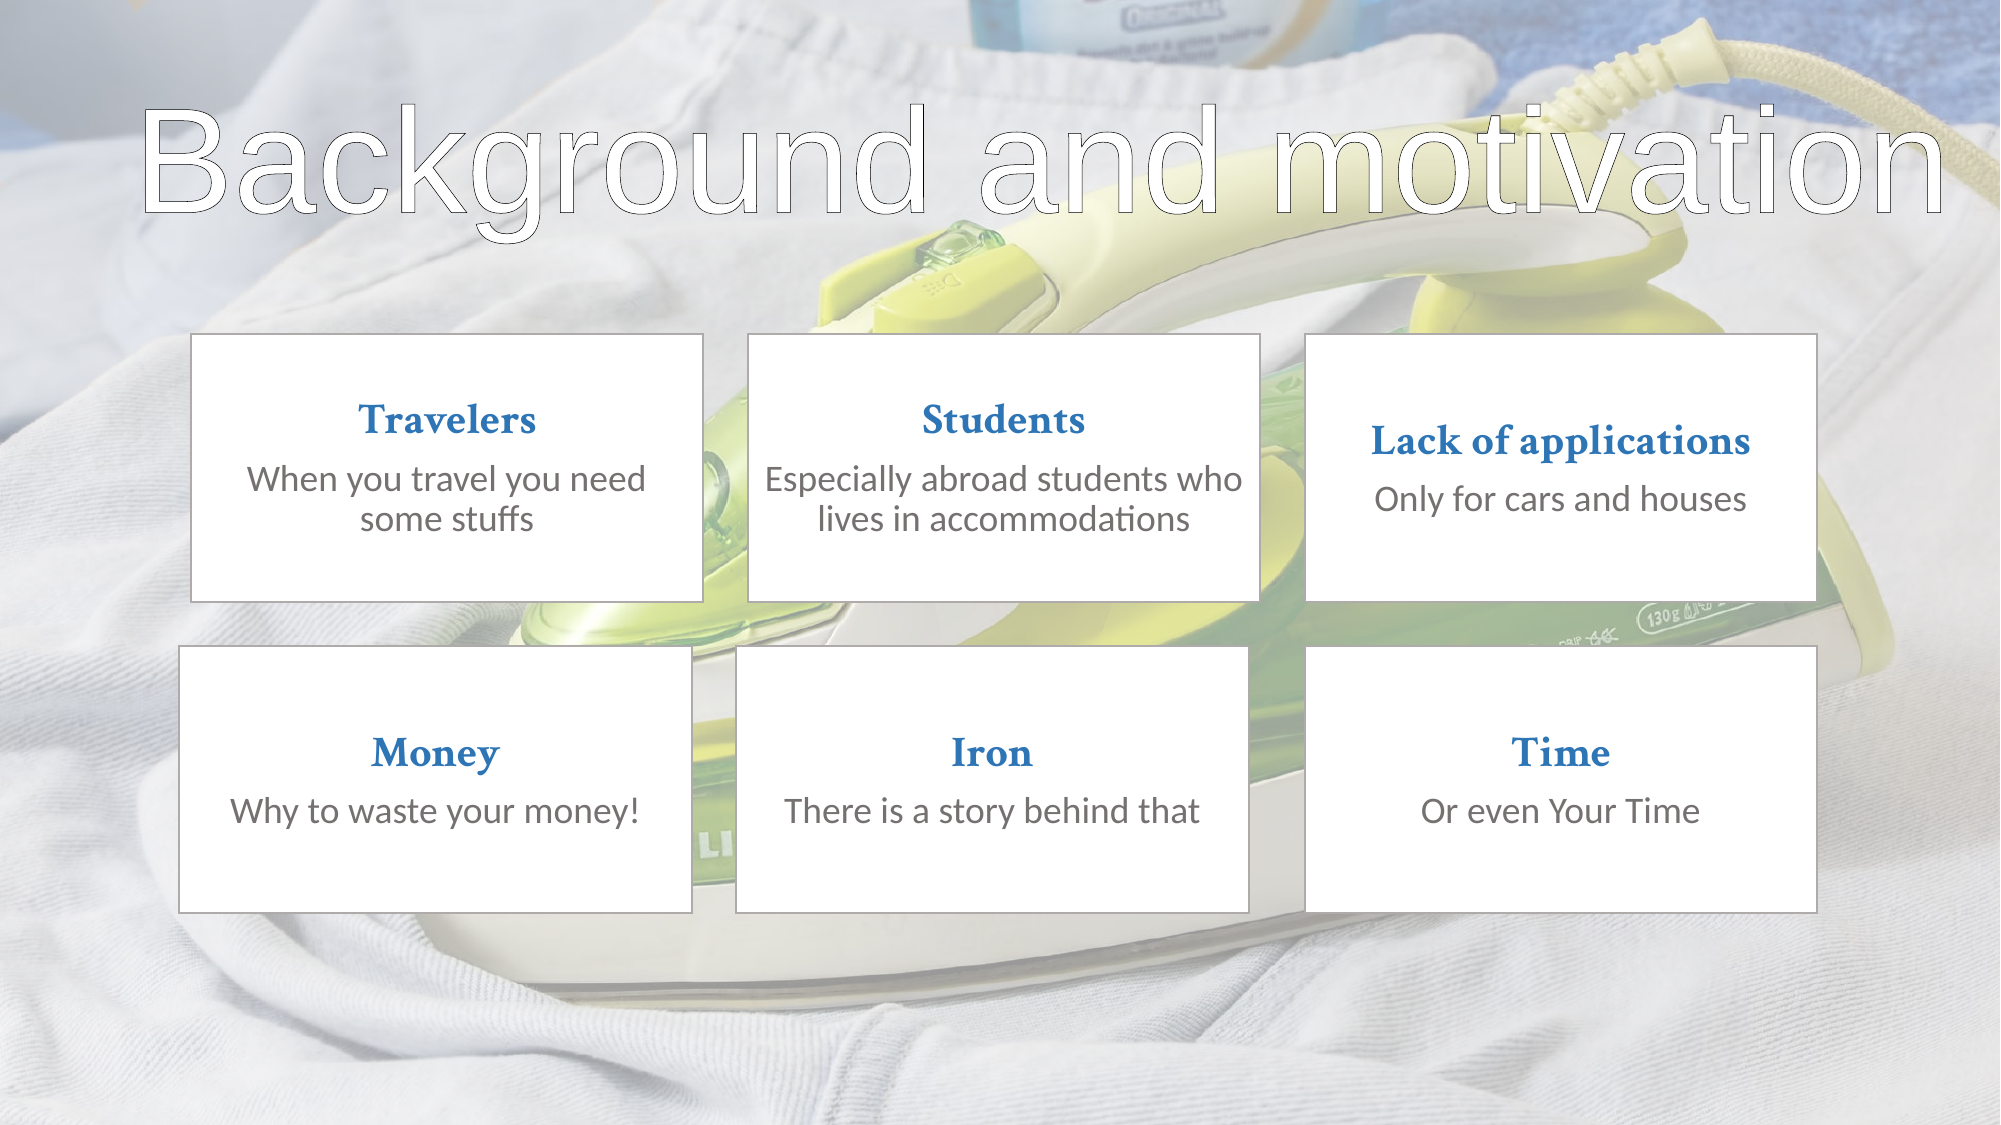

Background and motivation
Travelers
When you travel you need some stuffs
Students
Especially abroad students who lives in accommodations
Lack of applications
Only for cars and houses
Money
Why to waste your money!
Iron
There is a story behind that
Time
Or even Your Time